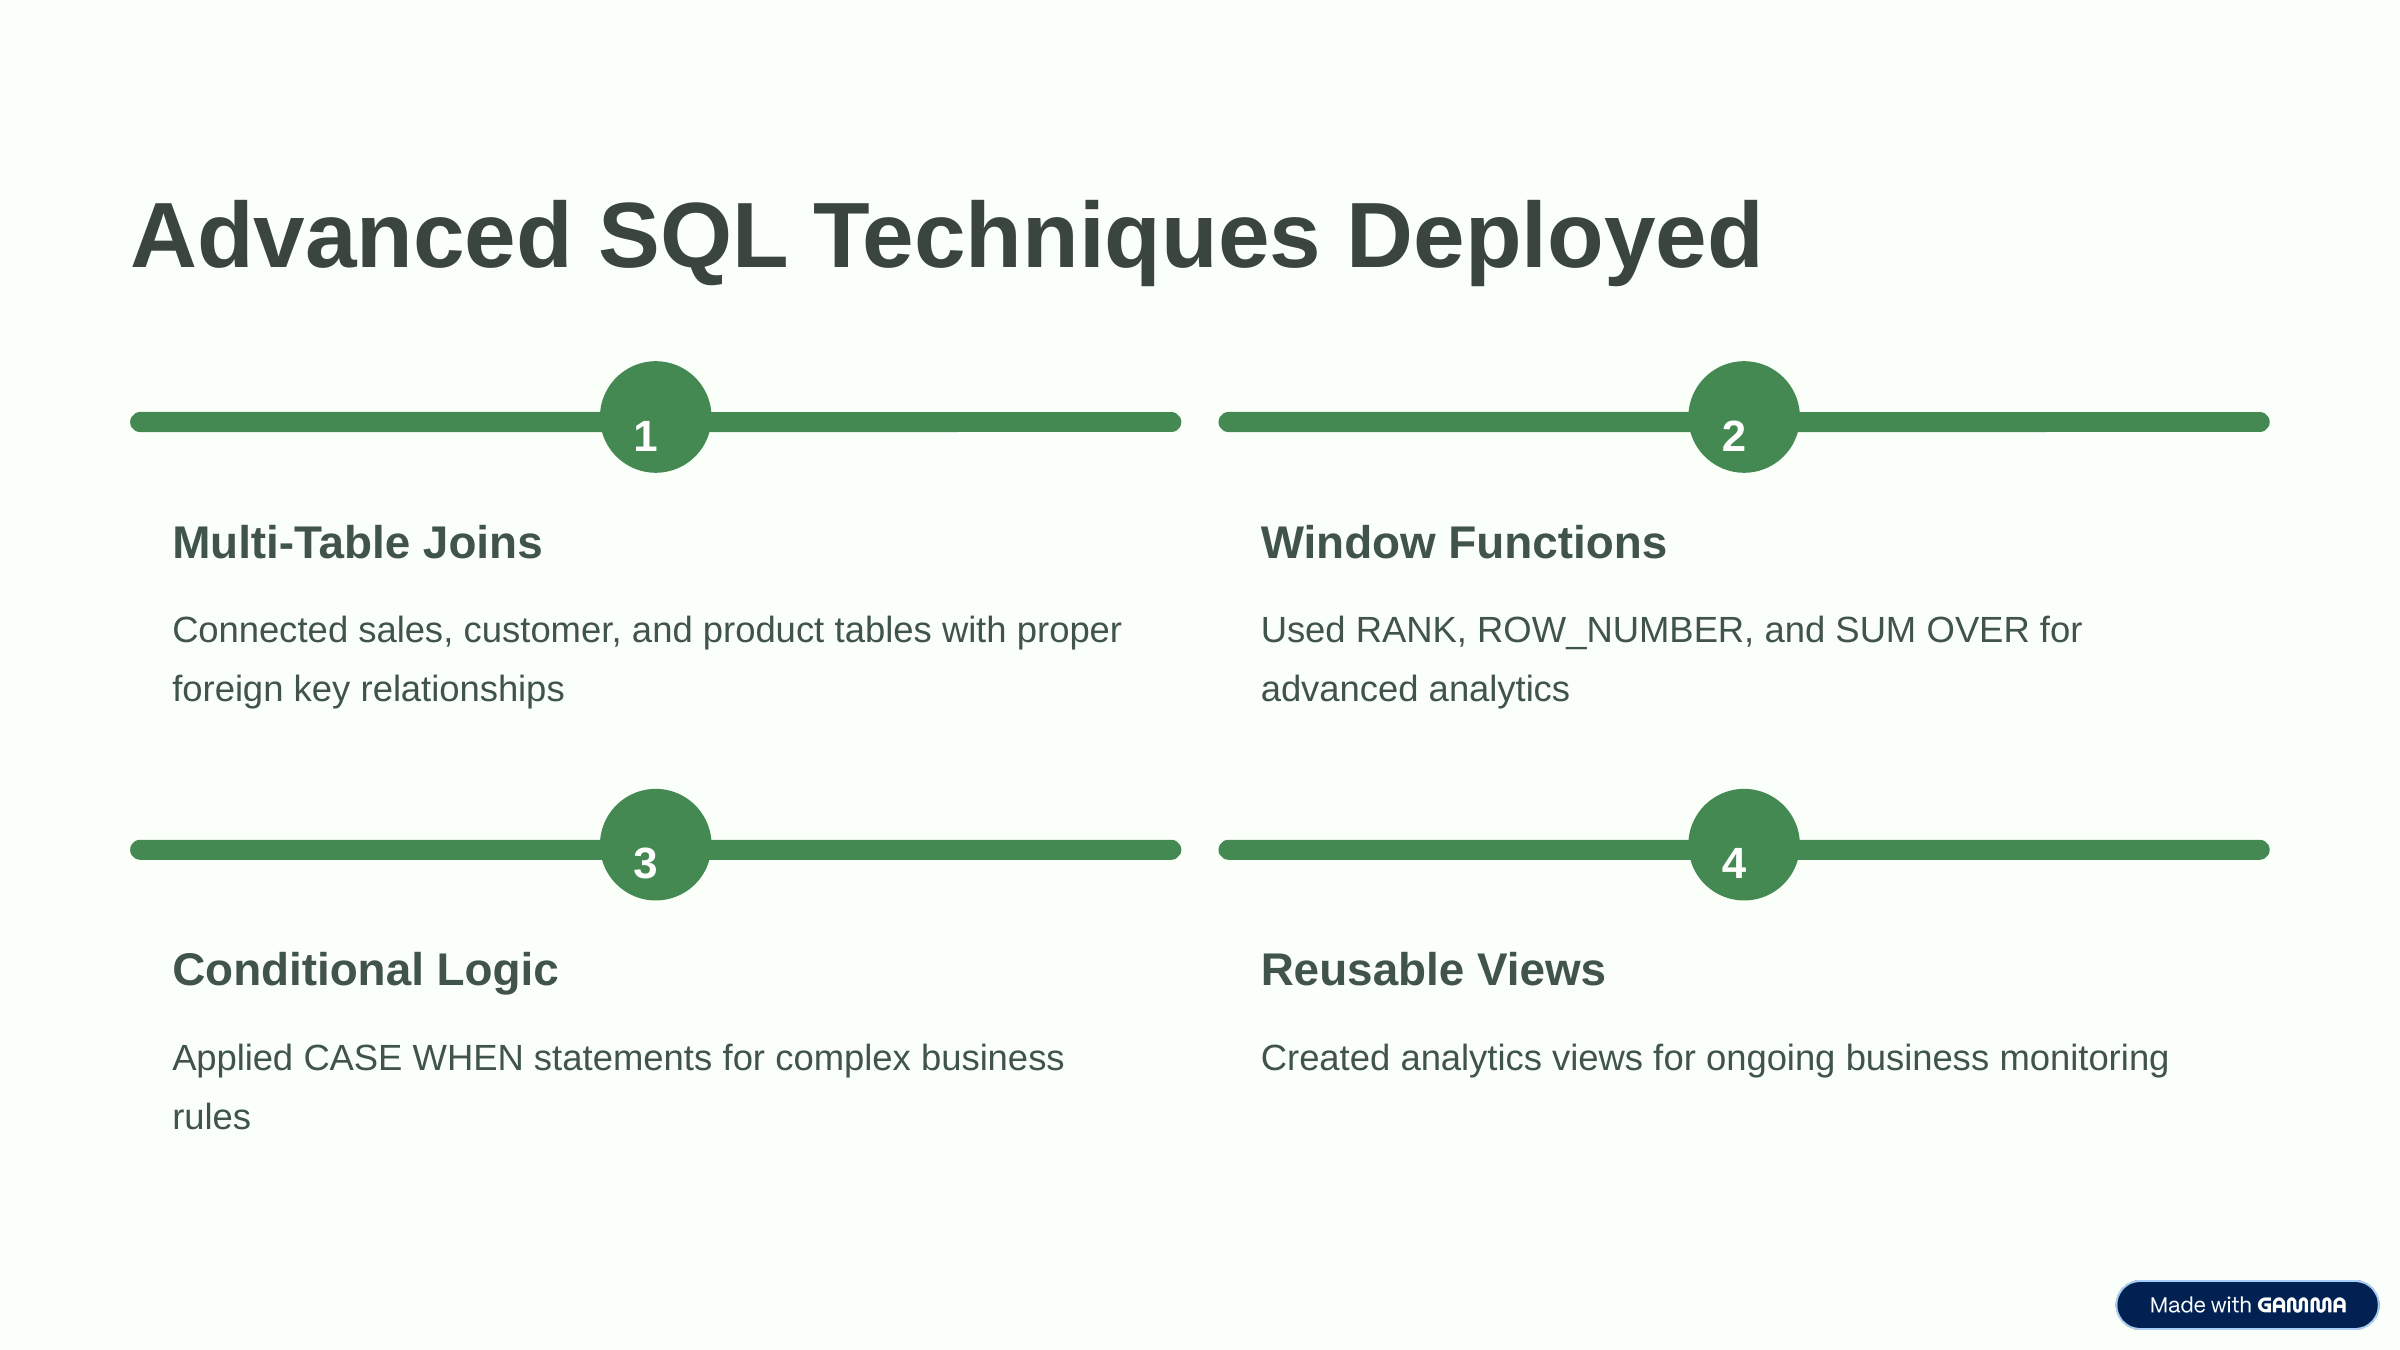

Advanced SQL Techniques Deployed

1
2

Multi-Table Joins
Window Functions
Connected sales, customer, and product tables with proper foreign key relationships
Used RANK, ROW_NUMBER, and SUM OVER for advanced analytics

3
4

Conditional Logic
Reusable Views
Applied CASE WHEN statements for complex business rules
Created analytics views for ongoing business monitoring